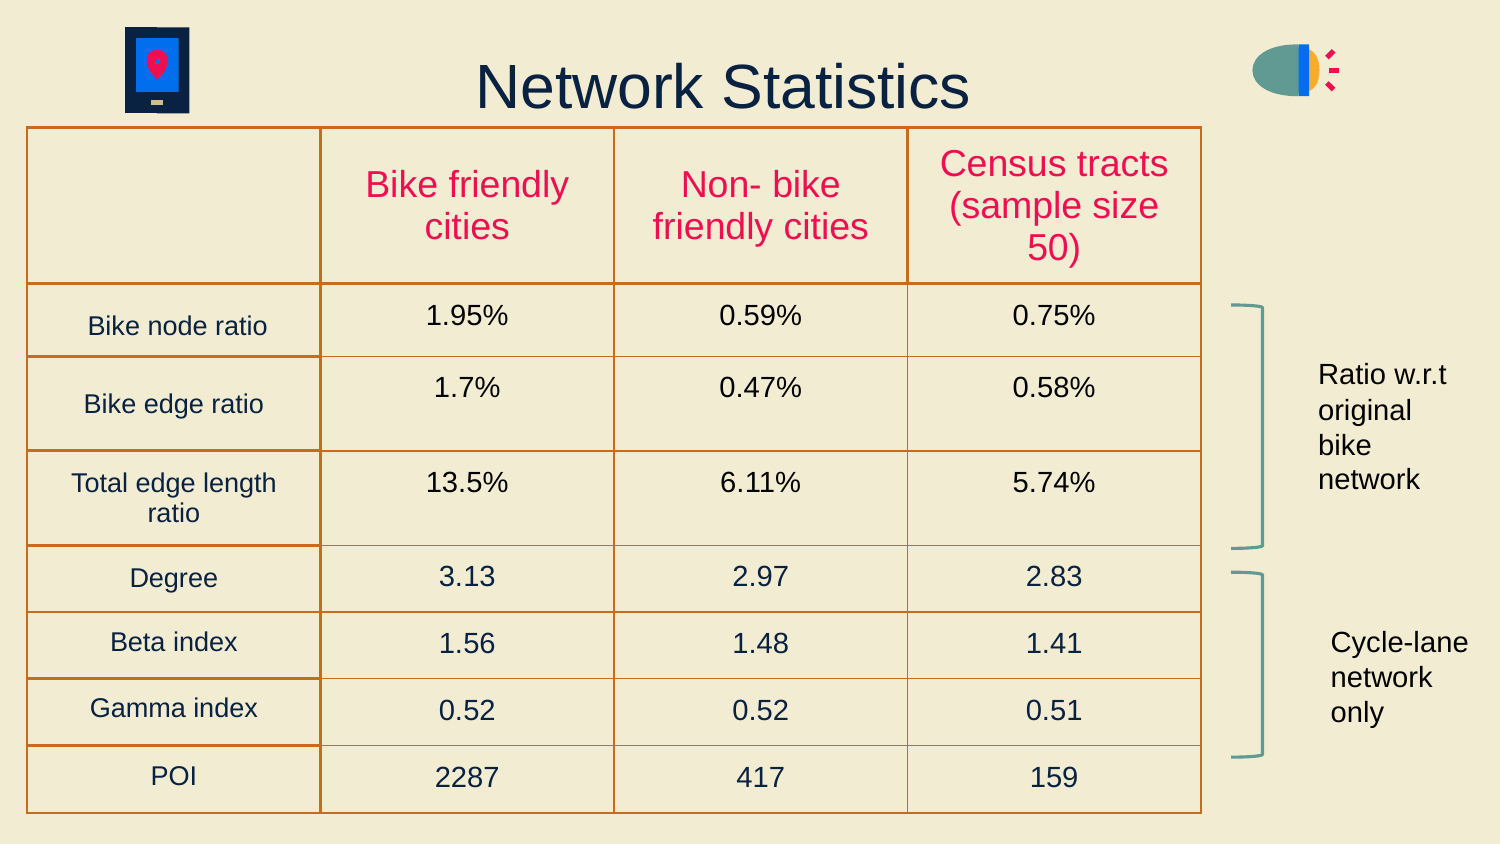

# Network Statistics

|  | Bike friendly cities | Non- bike friendly cities | Census tracts (sample size 50) |
| --- | --- | --- | --- |
| Bike node ratio | 1.95% | 0.59% | 0.75% |
| Bike edge ratio | 1.7% | 0.47% | 0.58% |
| Total edge length ratio | 13.5% | 6.11% | 5.74% |
| Degree | 3.13 | 2.97 | 2.83 |
| Beta index | 1.56 | 1.48 | 1.41 |
| Gamma index | 0.52 | 0.52 | 0.51 |
| POI | 2287 | 417 | 159 |

Ratio w.r.t original bike network

Cycle-lane network only